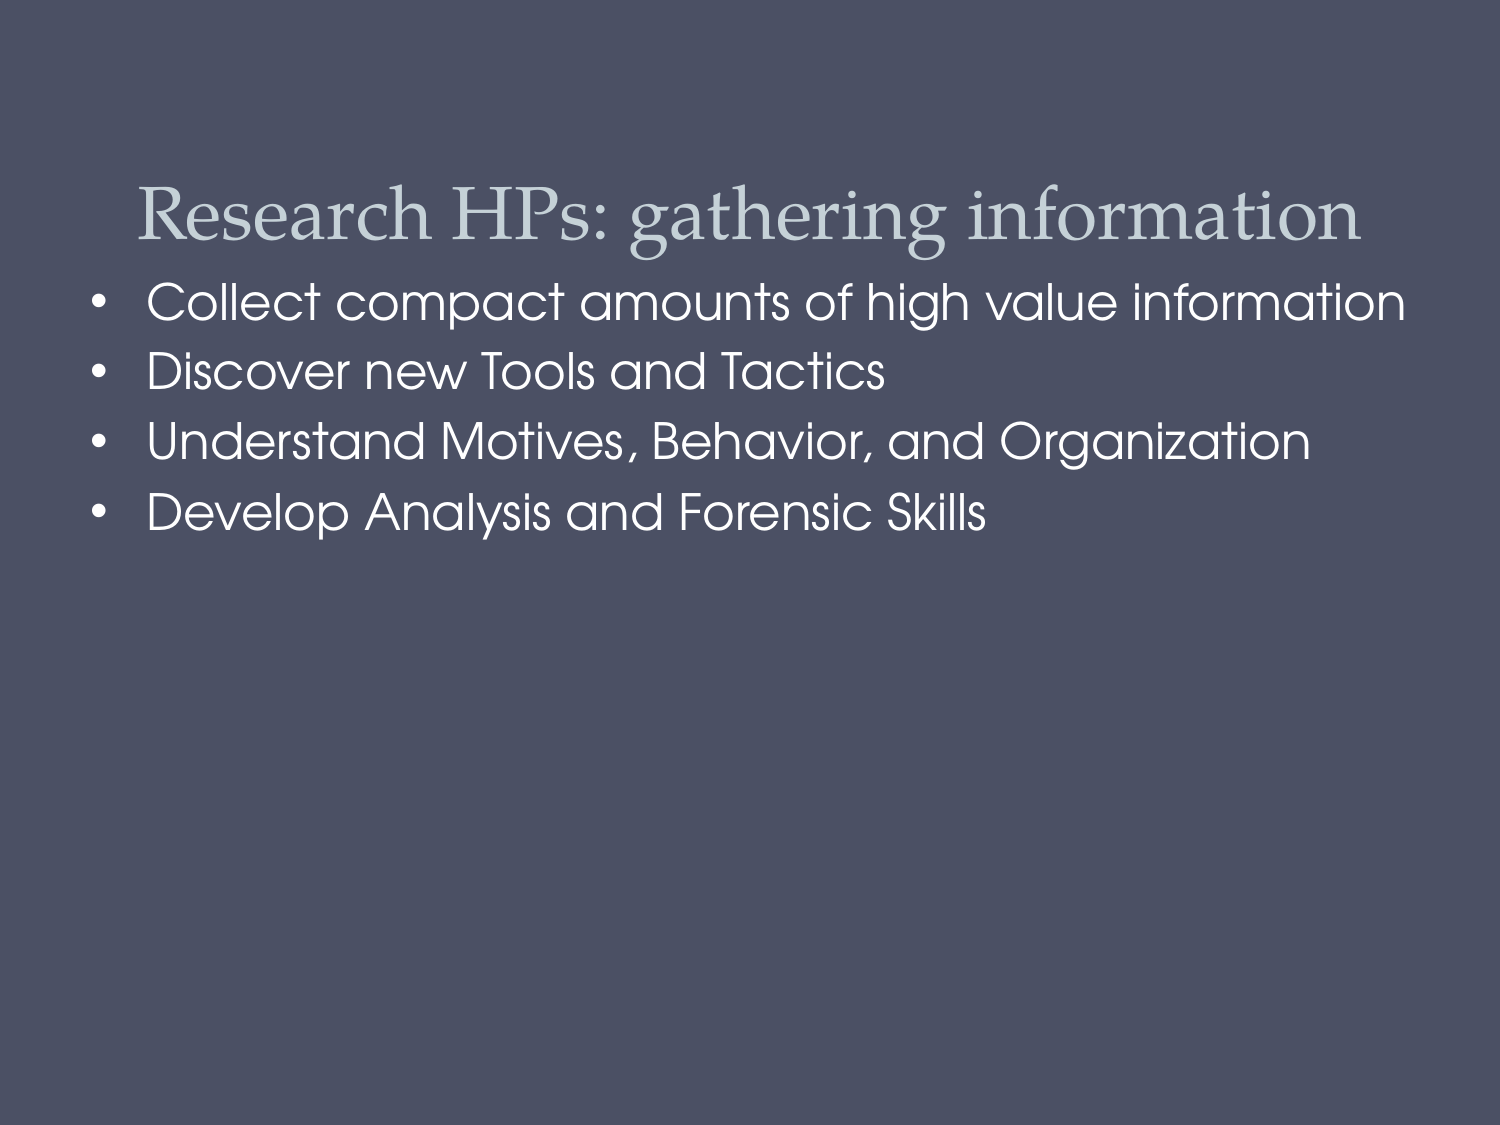

# Research HPs: gathering information
Collect compact amounts of high value information
Discover new Tools and Tactics
Understand Motives, Behavior, and Organization
Develop Analysis and Forensic Skills